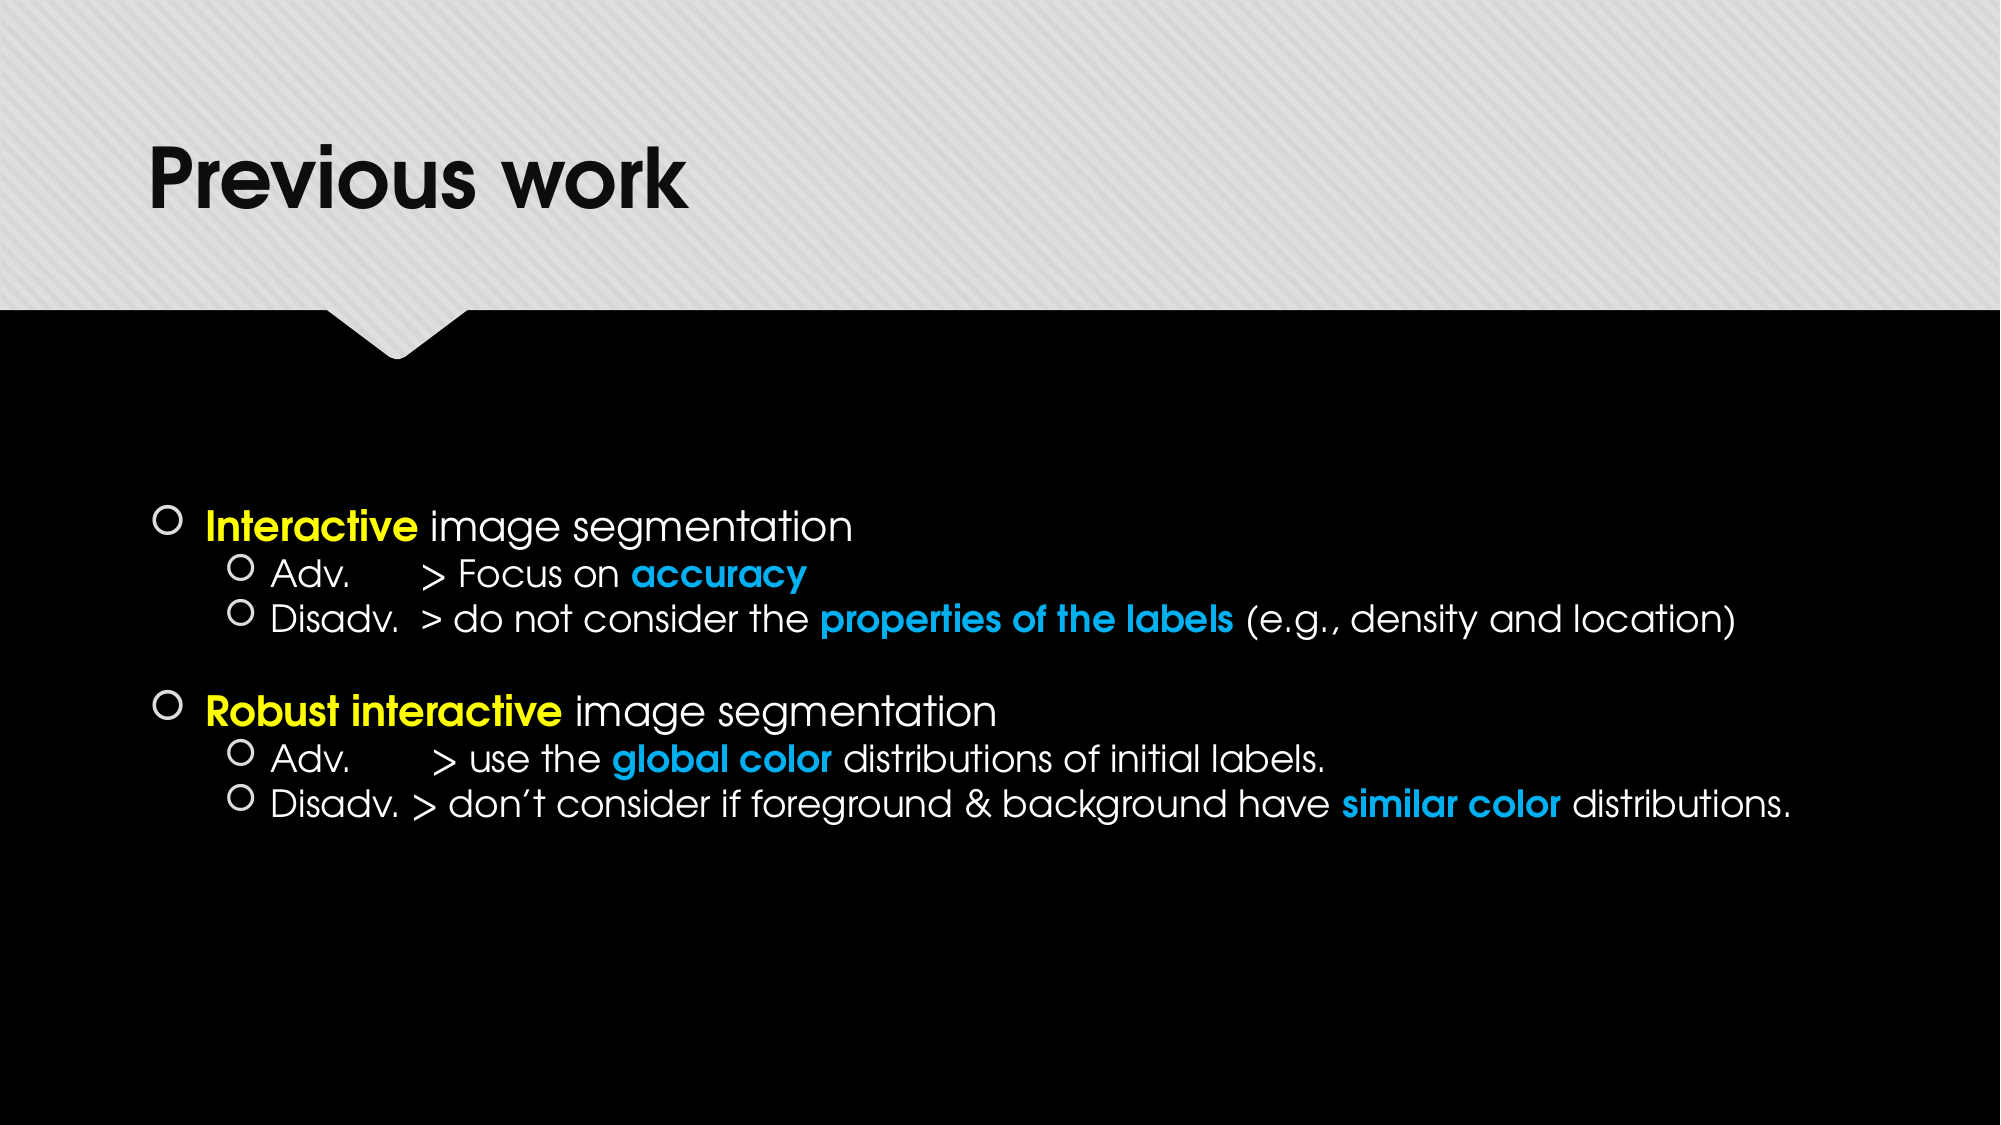

Previous work
Interactive image segmentation
Adv. 	> Focus on accuracy
Disadv. 	> do not consider the properties of the labels (e.g., density and location)

Robust interactive image segmentation
Adv. 	 > use the global color distributions of initial labels.
Disadv. > don’t consider if foreground & background have similar color distributions.